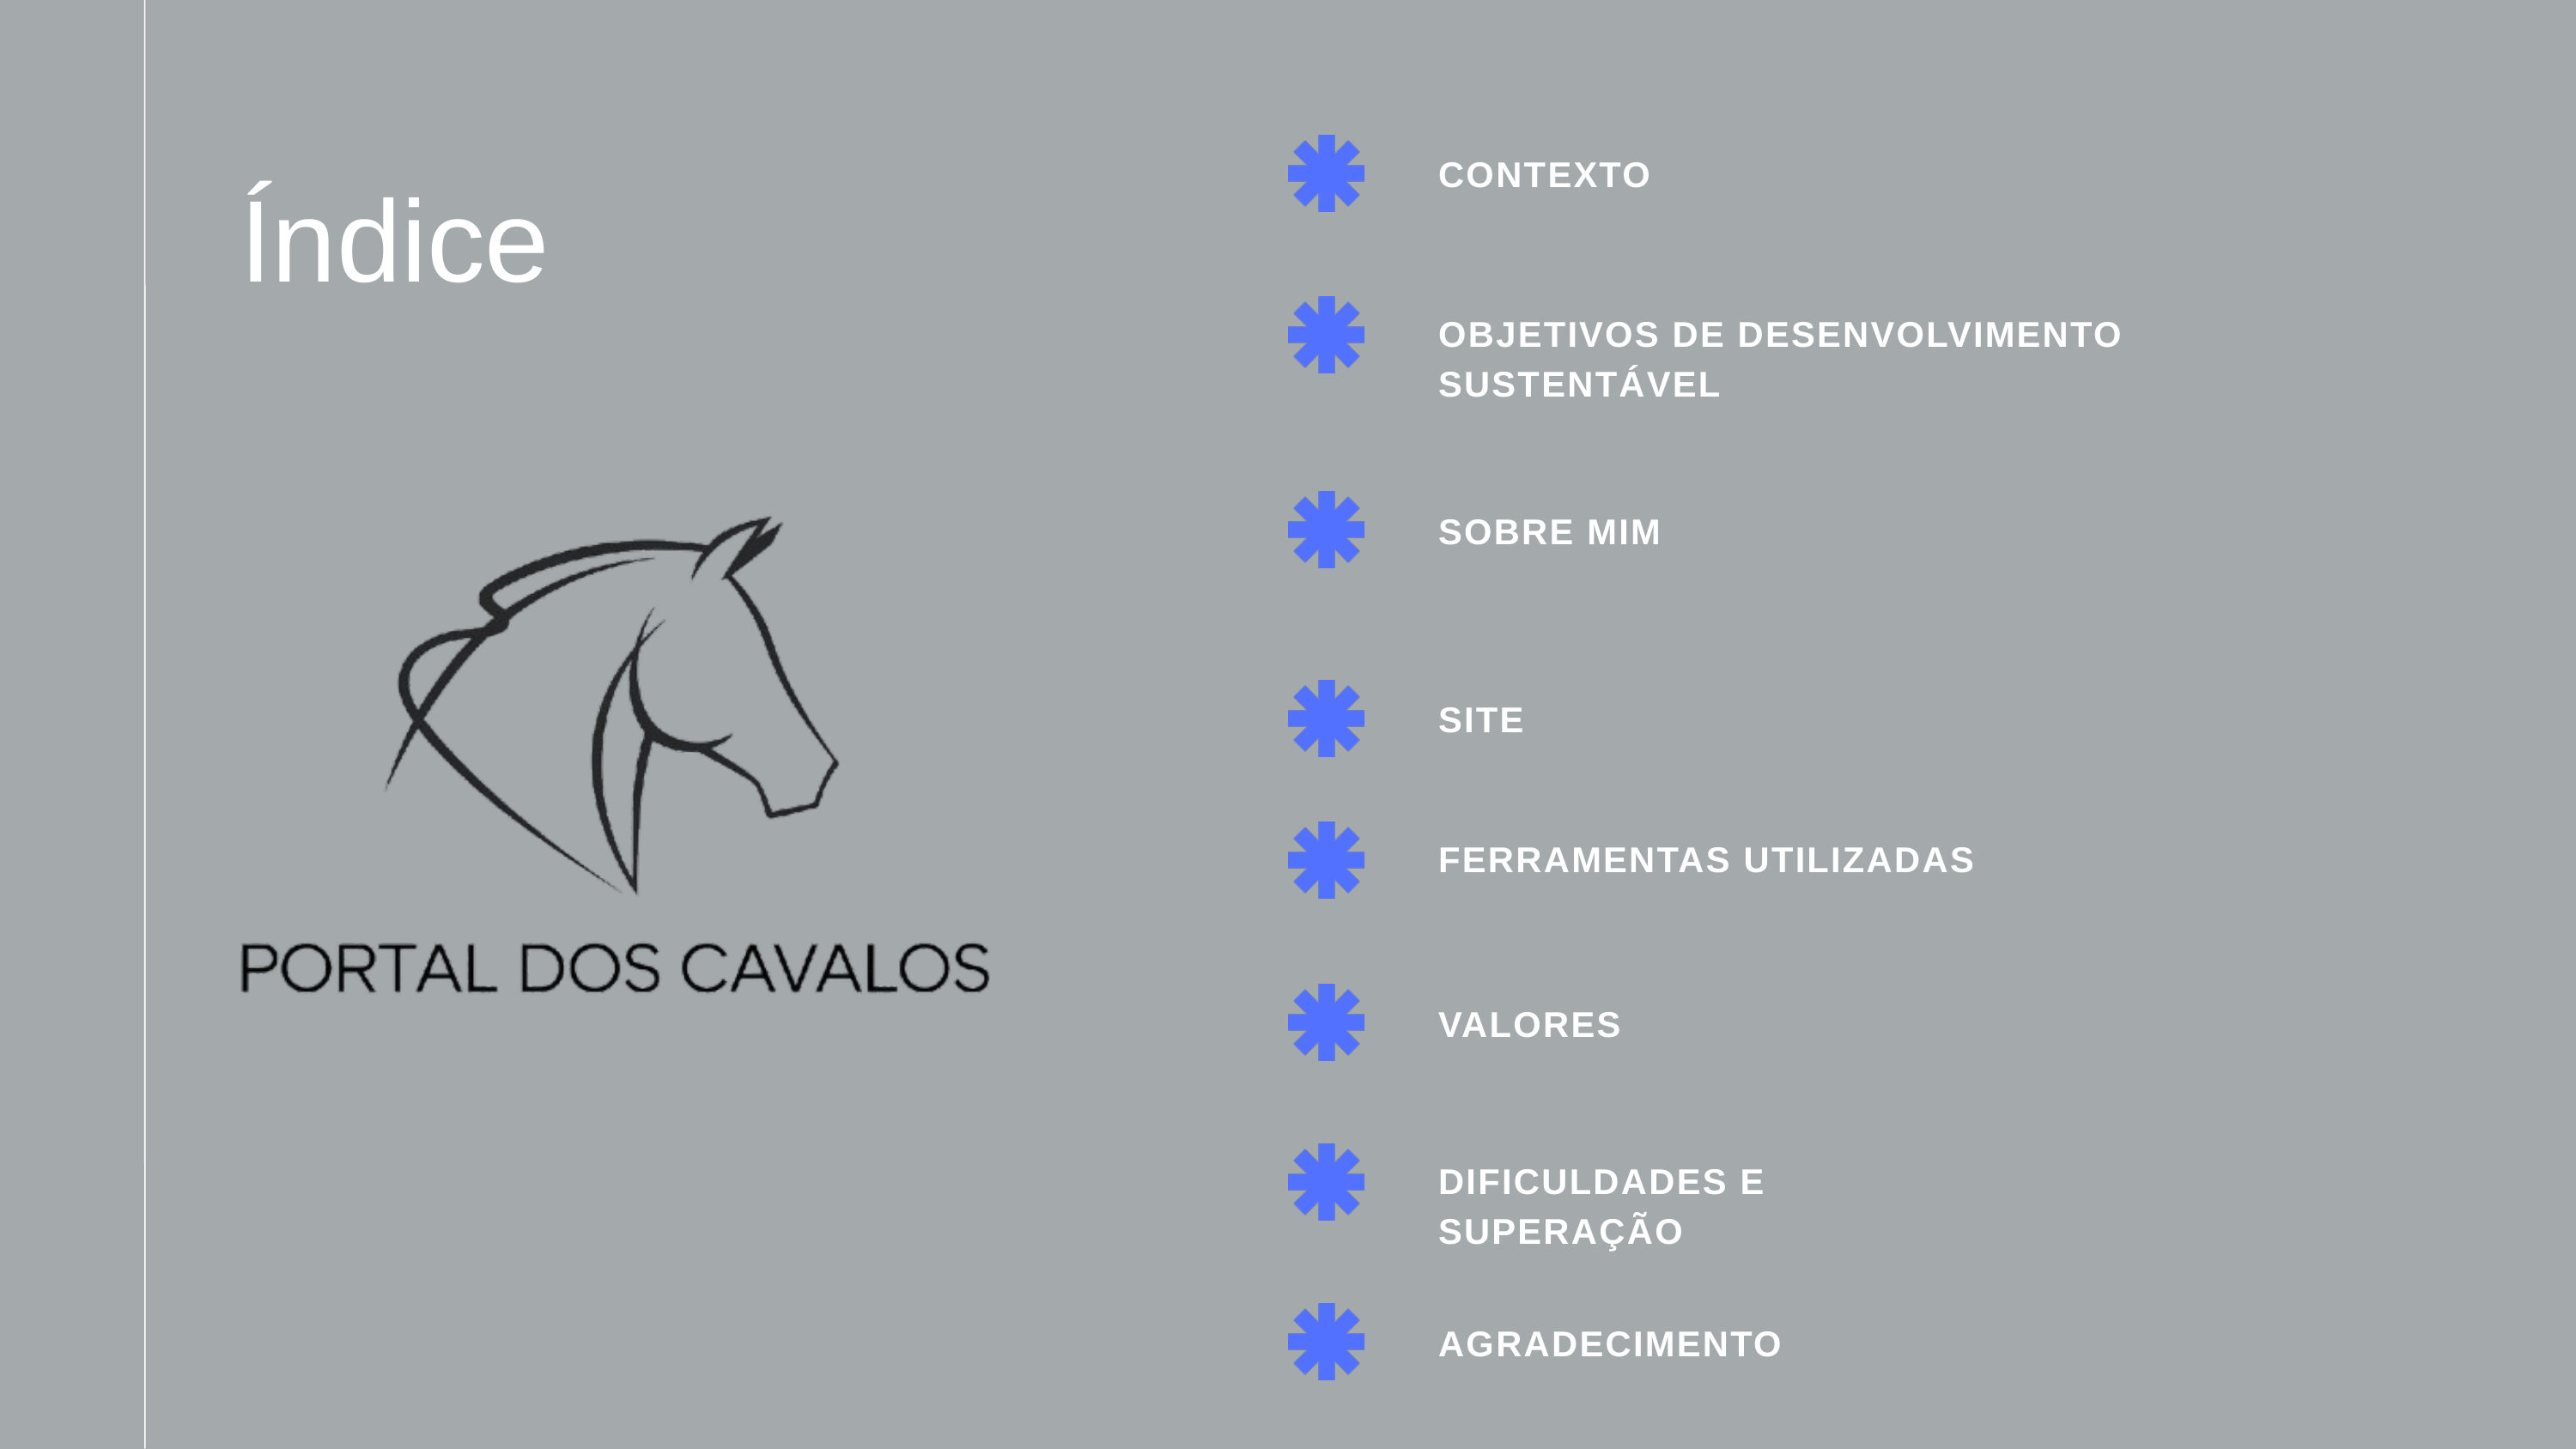

CONTEXTO
Índice

OBJETIVOS DE DESENVOLVIMENTO SUSTENTÁVEL

SOBRE MIM

SITE

FERRAMENTAS UTILIZADAS

VALORES

DIFICULDADES E SUPERAÇÃO

AGRADECIMENTO